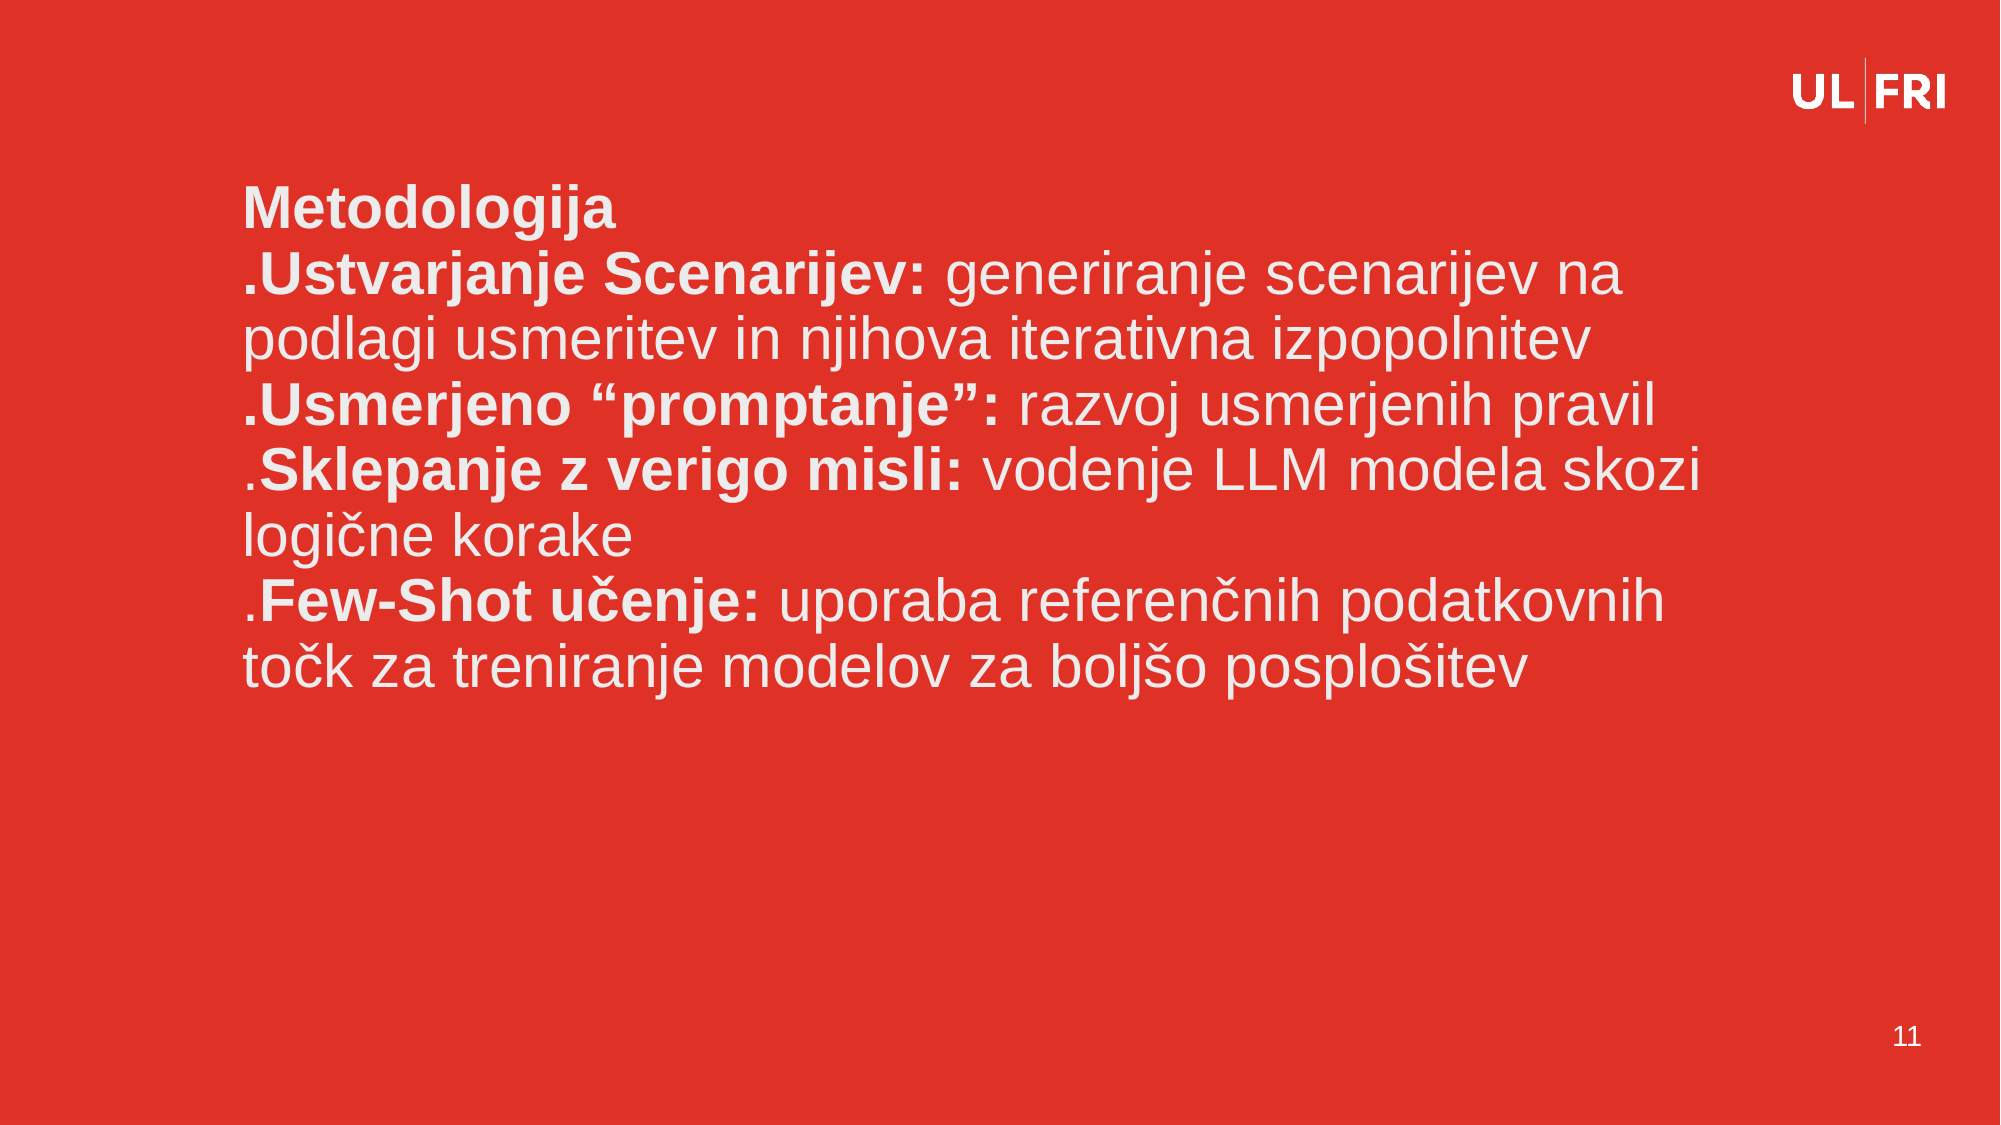

# Metodologija .Ustvarjanje Scenarijev: generiranje scenarijev na podlagi usmeritev in njihova iterativna izpopolnitev .Usmerjeno “promptanje”: razvoj usmerjenih pravil .Sklepanje z verigo misli: vodenje LLM modela skozi logične korake .Few-Shot učenje: uporaba referenčnih podatkovnih točk za treniranje modelov za boljšo posplošitev
11